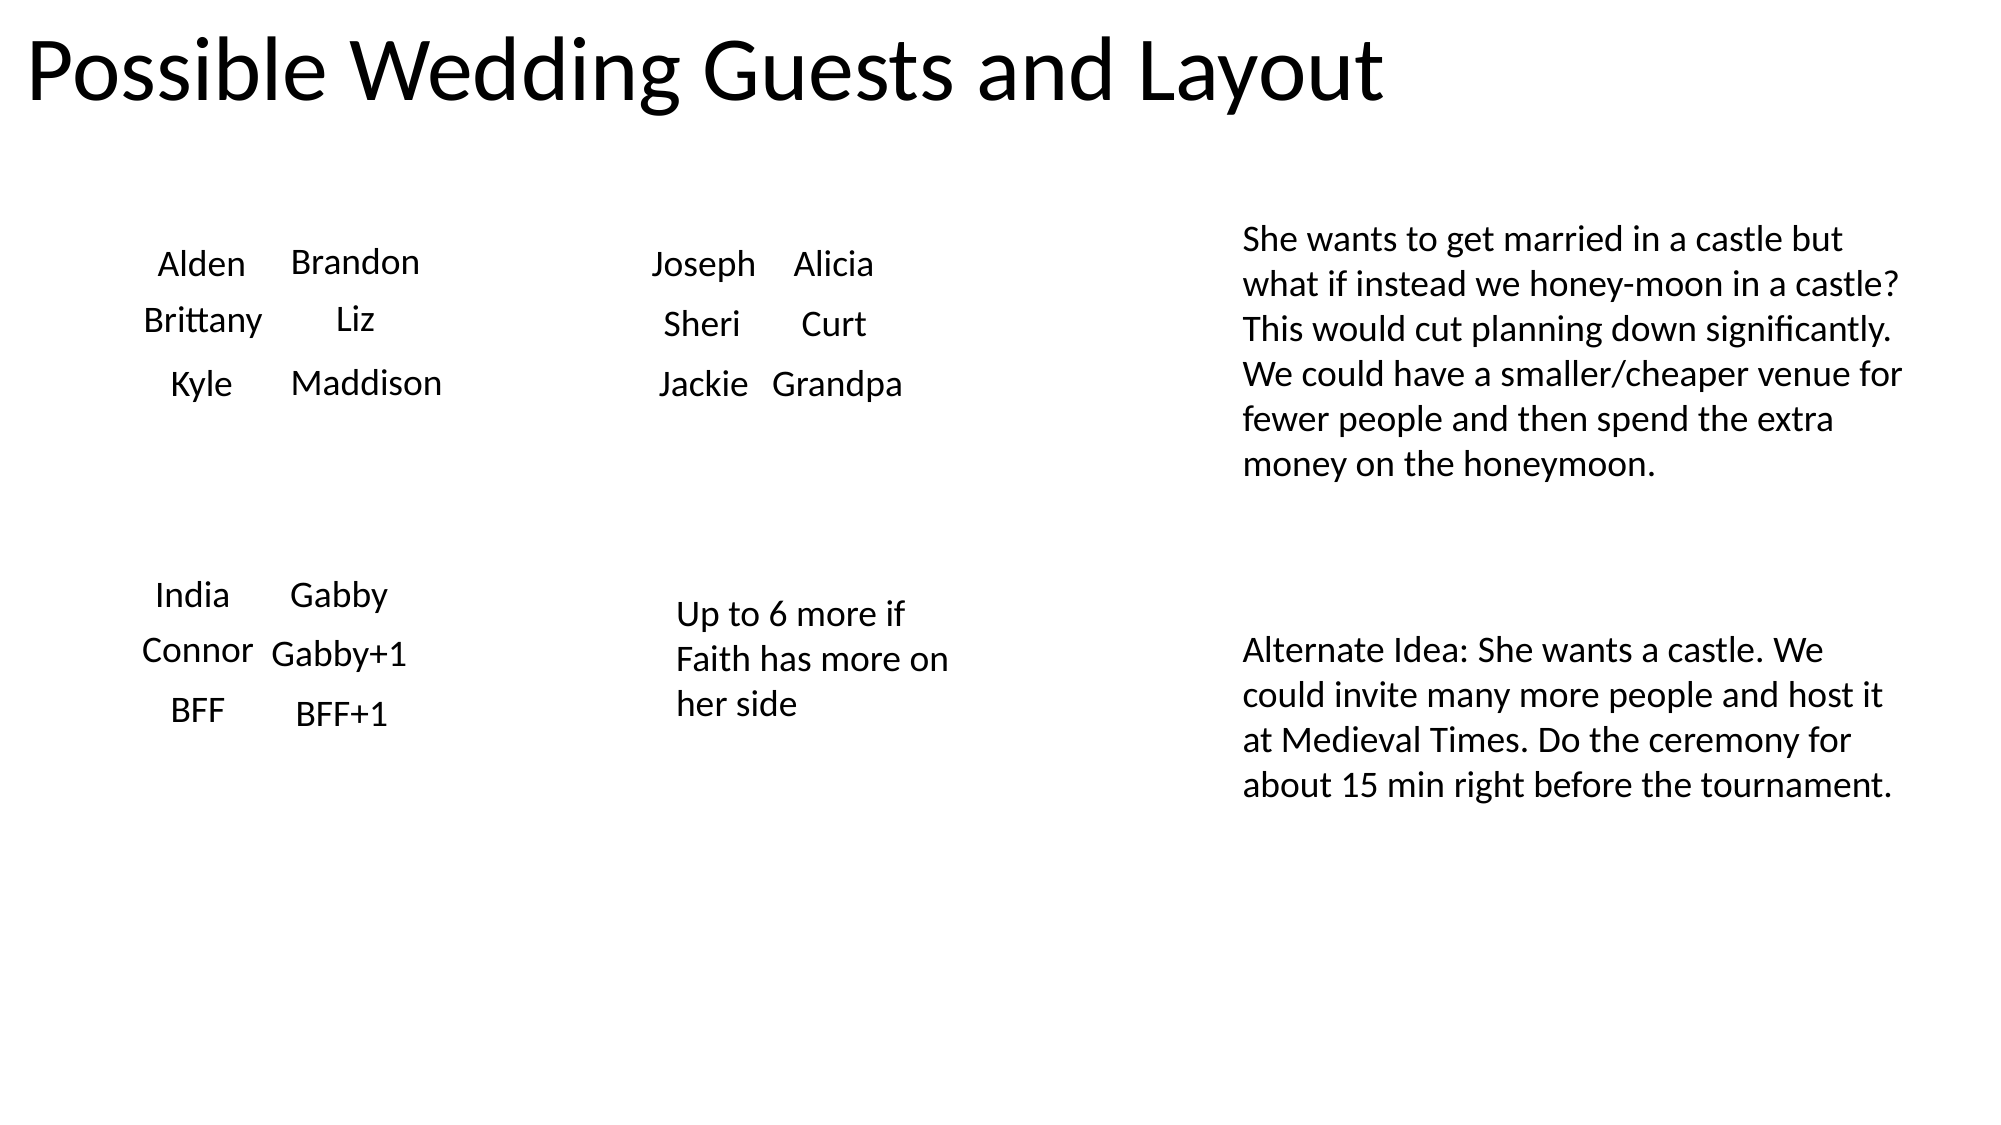

# Possible Wedding Guests and Layout
She wants to get married in a castle but what if instead we honey-moon in a castle? This would cut planning down significantly.
We could have a smaller/cheaper venue for fewer people and then spend the extra money on the honeymoon.
Brandon
Alden
Joseph
Alicia
Liz
Brittany
Sheri
Curt
Maddison
Grandpa
Kyle
Jackie
India
Gabby
Up to 6 more if Faith has more on her side
Connor
Alternate Idea: She wants a castle. We could invite many more people and host it at Medieval Times. Do the ceremony for about 15 min right before the tournament.
Gabby+1
BFF
BFF+1